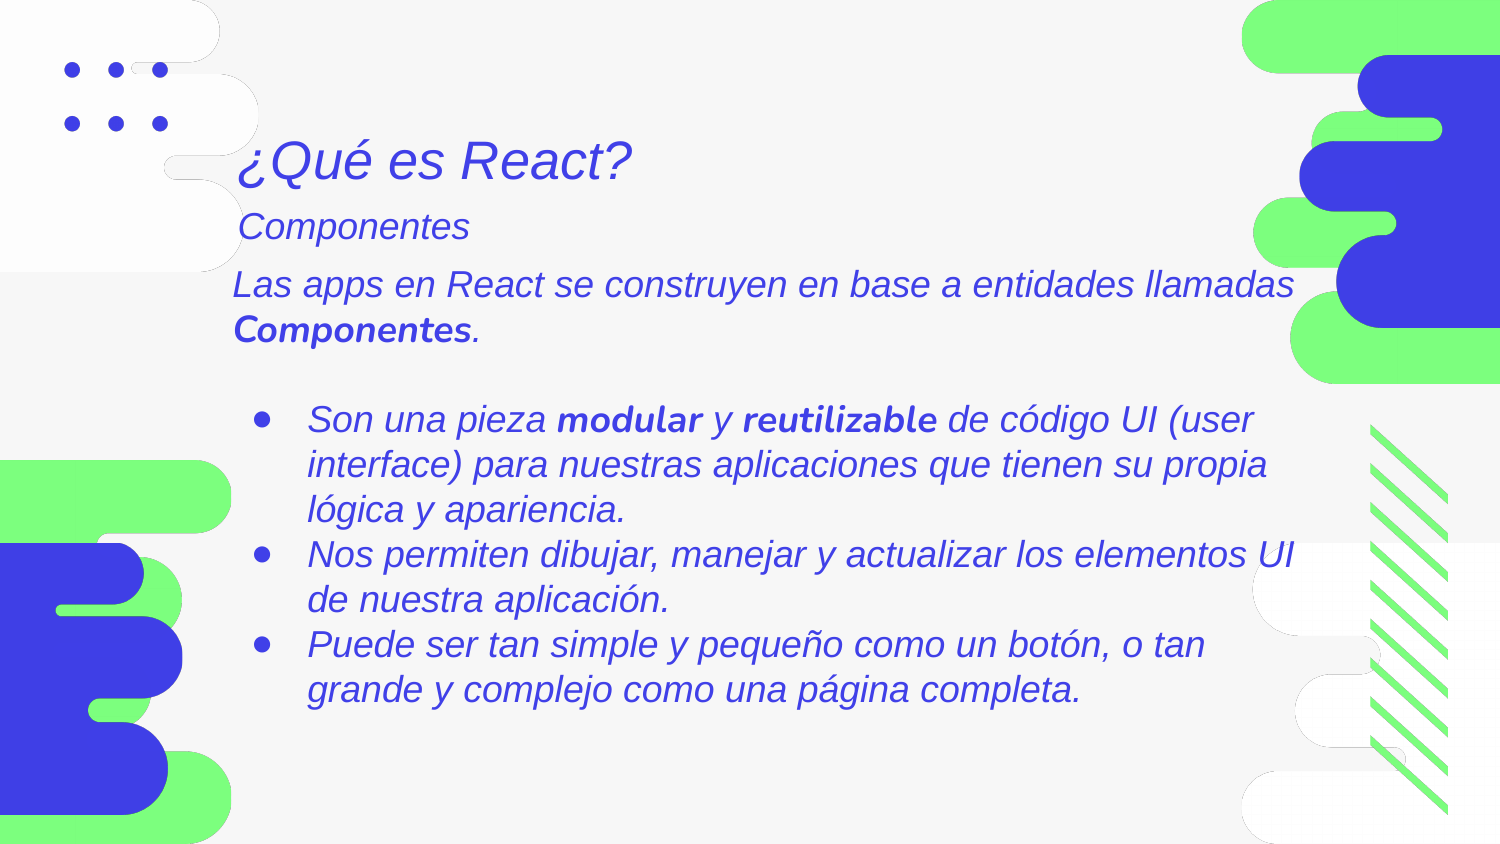

¿Qué es React?
Componentes
Las apps en React se construyen en base a entidades llamadas Componentes.

Son una pieza modular y reutilizable de código UI (user interface) para nuestras aplicaciones que tienen su propia lógica y apariencia.
Nos permiten dibujar, manejar y actualizar los elementos UI de nuestra aplicación.
Puede ser tan simple y pequeño como un botón, o tan grande y complejo como una página completa.